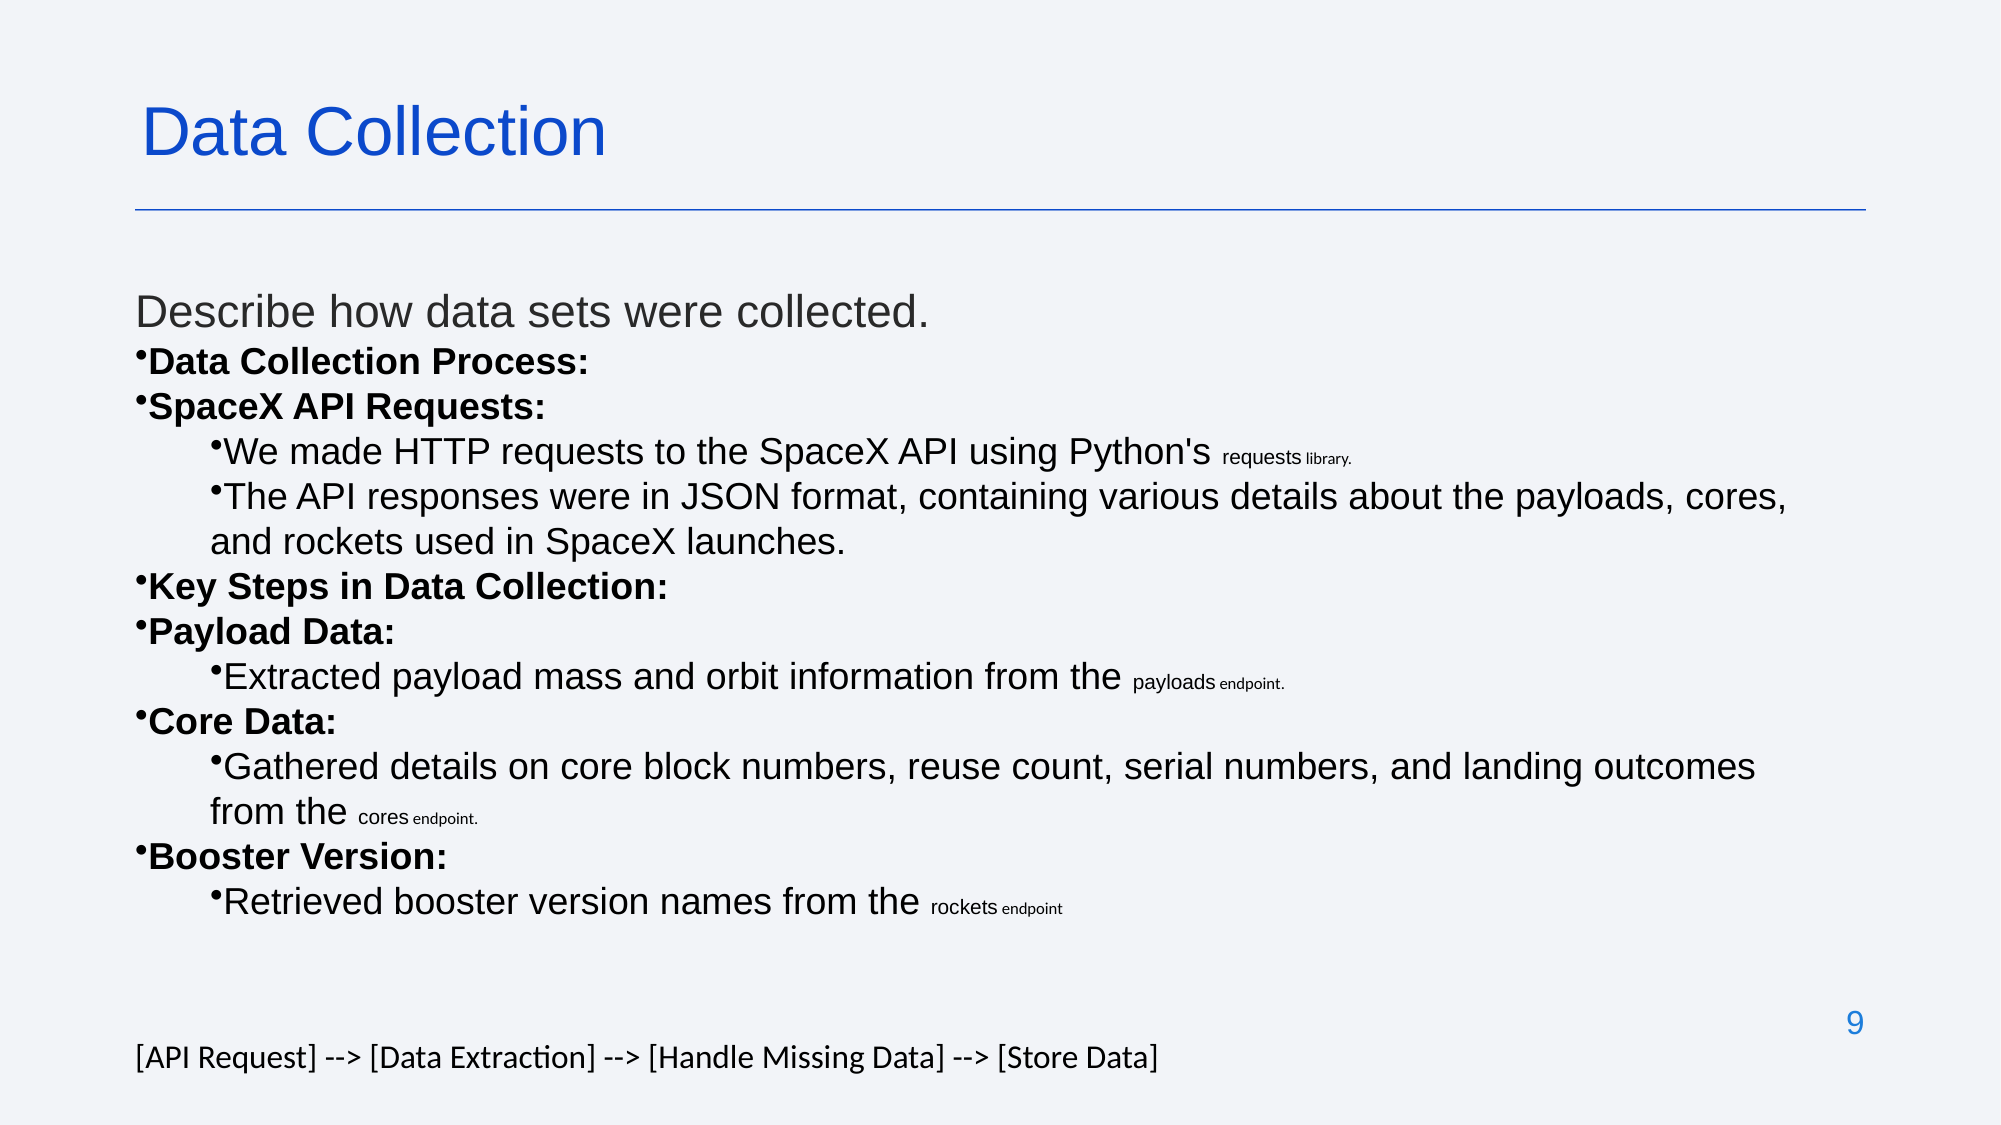

Data Collection
Describe how data sets were collected.
Data Collection Process:
SpaceX API Requests:
We made HTTP requests to the SpaceX API using Python's requests library.
The API responses were in JSON format, containing various details about the payloads, cores, and rockets used in SpaceX launches.
Key Steps in Data Collection:
Payload Data:
Extracted payload mass and orbit information from the payloads endpoint.
Core Data:
Gathered details on core block numbers, reuse count, serial numbers, and landing outcomes from the cores endpoint.
Booster Version:
Retrieved booster version names from the rockets endpoint

[API Request] --> [Data Extraction] --> [Handle Missing Data] --> [Store Data]
9